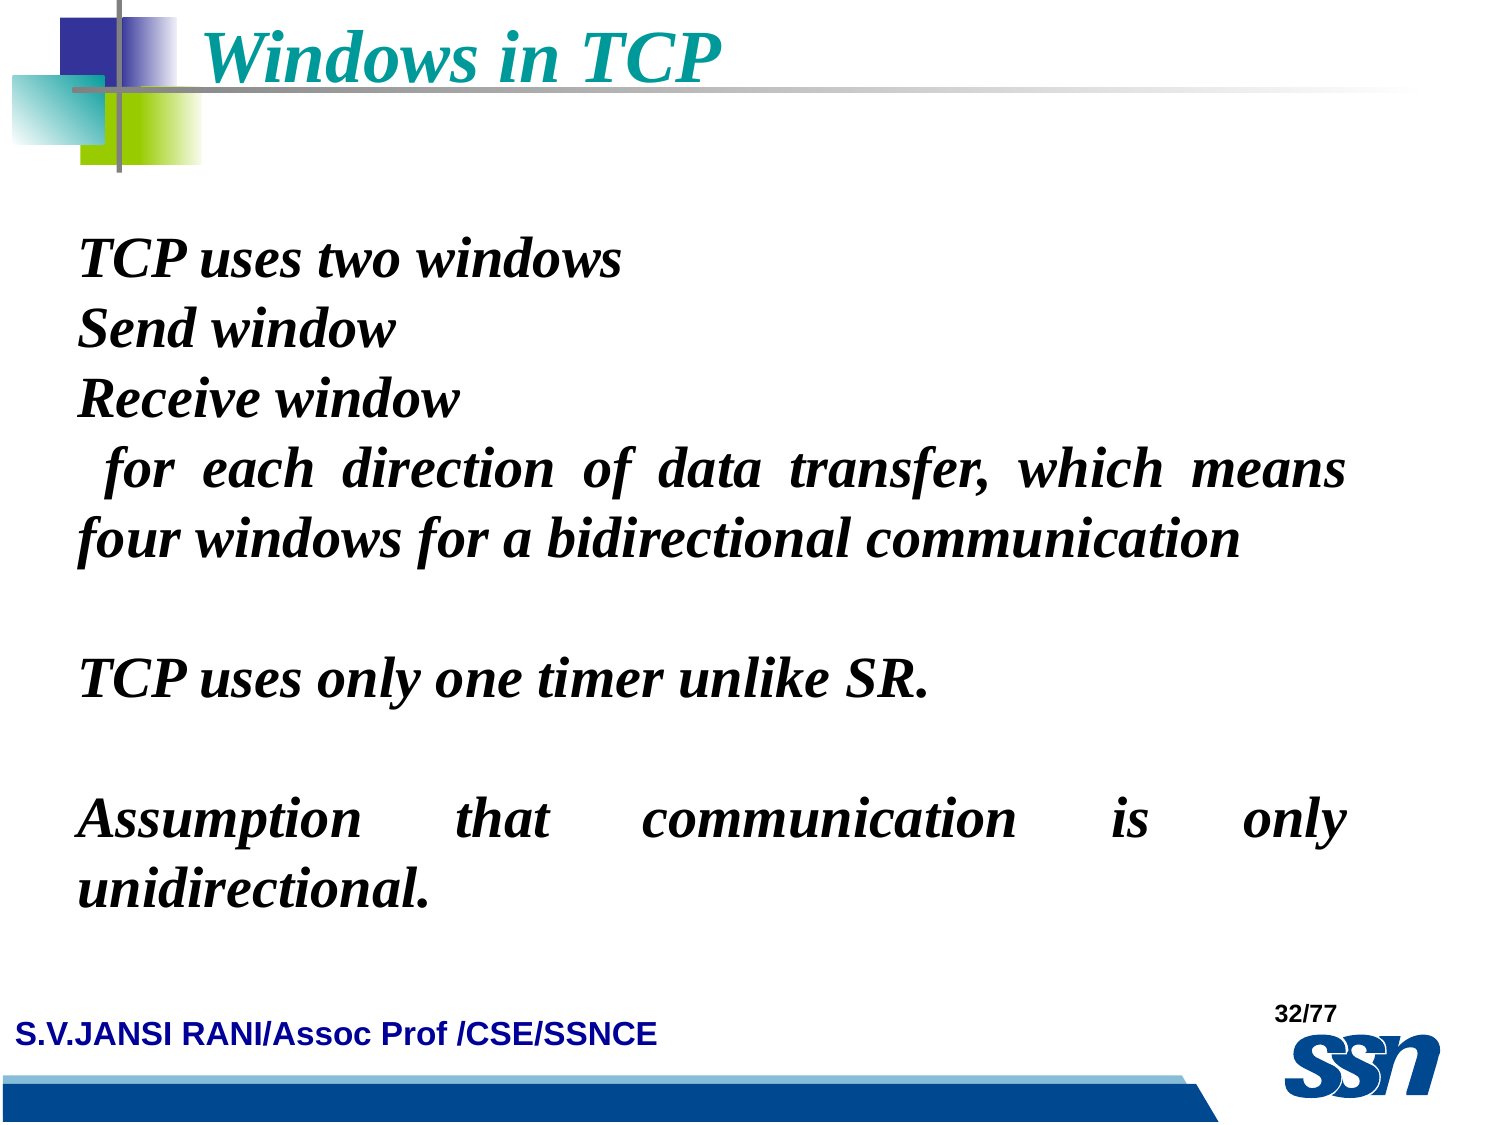

Windows in TCP

TCP uses two windows
Send window
Receive window
 for each direction of data transfer, which means four windows for a bidirectional communication

TCP uses only one timer unlike SR.

Assumption that communication is only unidirectional.